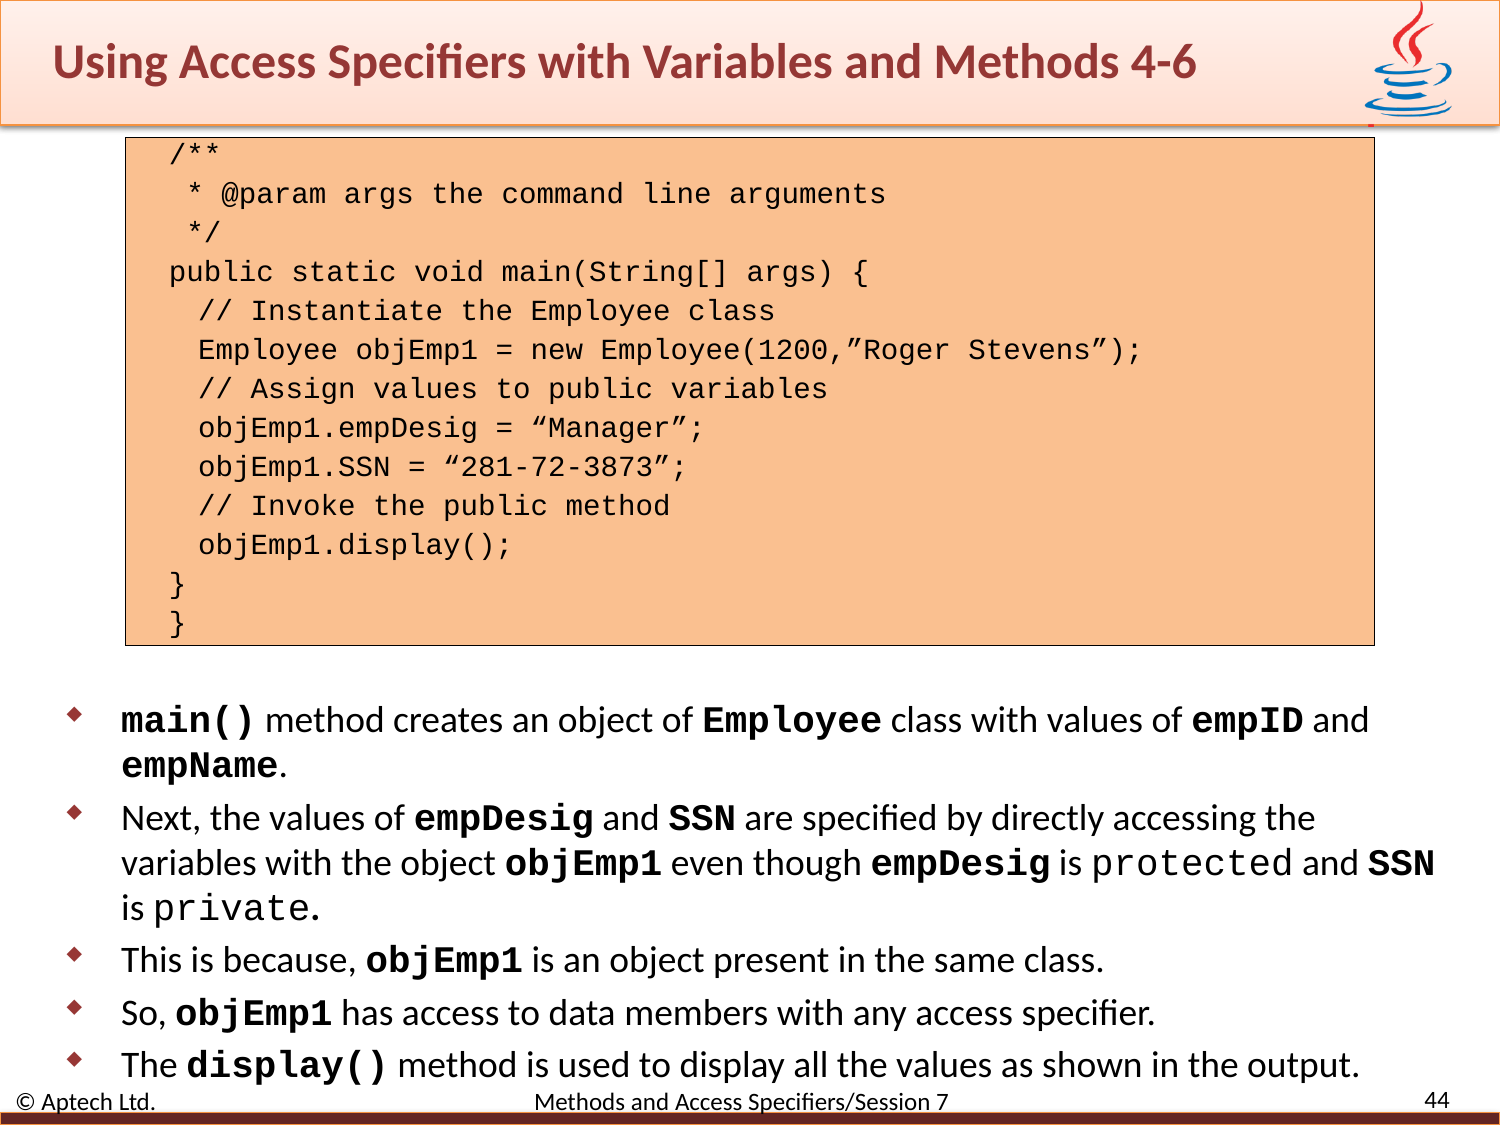

# Using Access Specifiers with Variables and Methods 4-6
/**
 * @param args the command line arguments
 */
public static void main(String[] args) {
// Instantiate the Employee class
Employee objEmp1 = new Employee(1200,”Roger Stevens”);
// Assign values to public variables
objEmp1.empDesig = “Manager”;
objEmp1.SSN = “281-72-3873”;
// Invoke the public method
objEmp1.display();
}
}
main() method creates an object of Employee class with values of empID and empName.
Next, the values of empDesig and SSN are specified by directly accessing the variables with the object objEmp1 even though empDesig is protected and SSN is private.
This is because, objEmp1 is an object present in the same class.
So, objEmp1 has access to data members with any access specifier.
The display() method is used to display all the values as shown in the output.
44
© Aptech Ltd.                                                                  Methods and Access Specifiers/Session 7